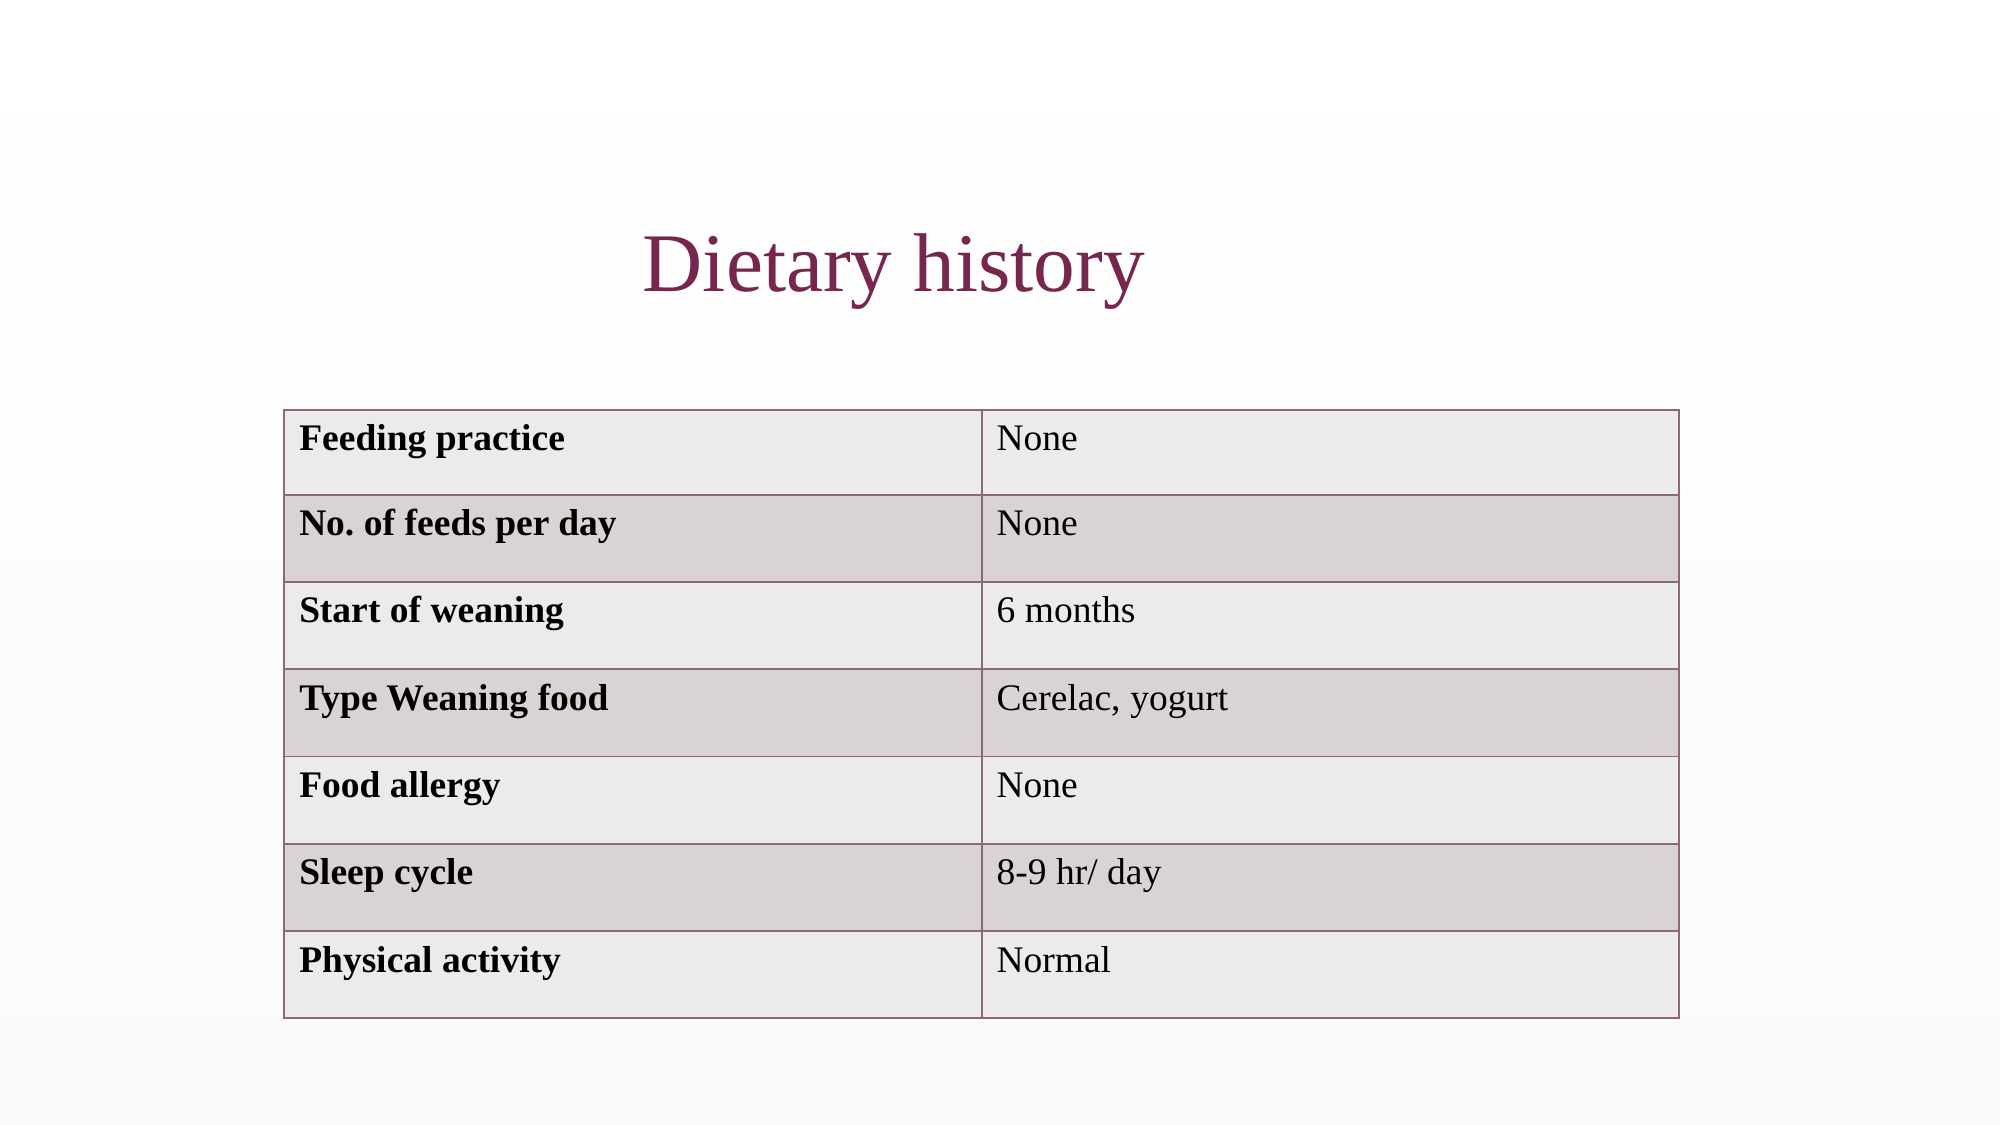

Dietary history
| Feeding practice | None |
| --- | --- |
| No. of feeds per day | None |
| Start of weaning | 6 months |
| Type Weaning food | Cerelac, yogurt |
| Food allergy | None |
| Sleep cycle | 8-9 hr/ day |
| Physical activity | Normal |